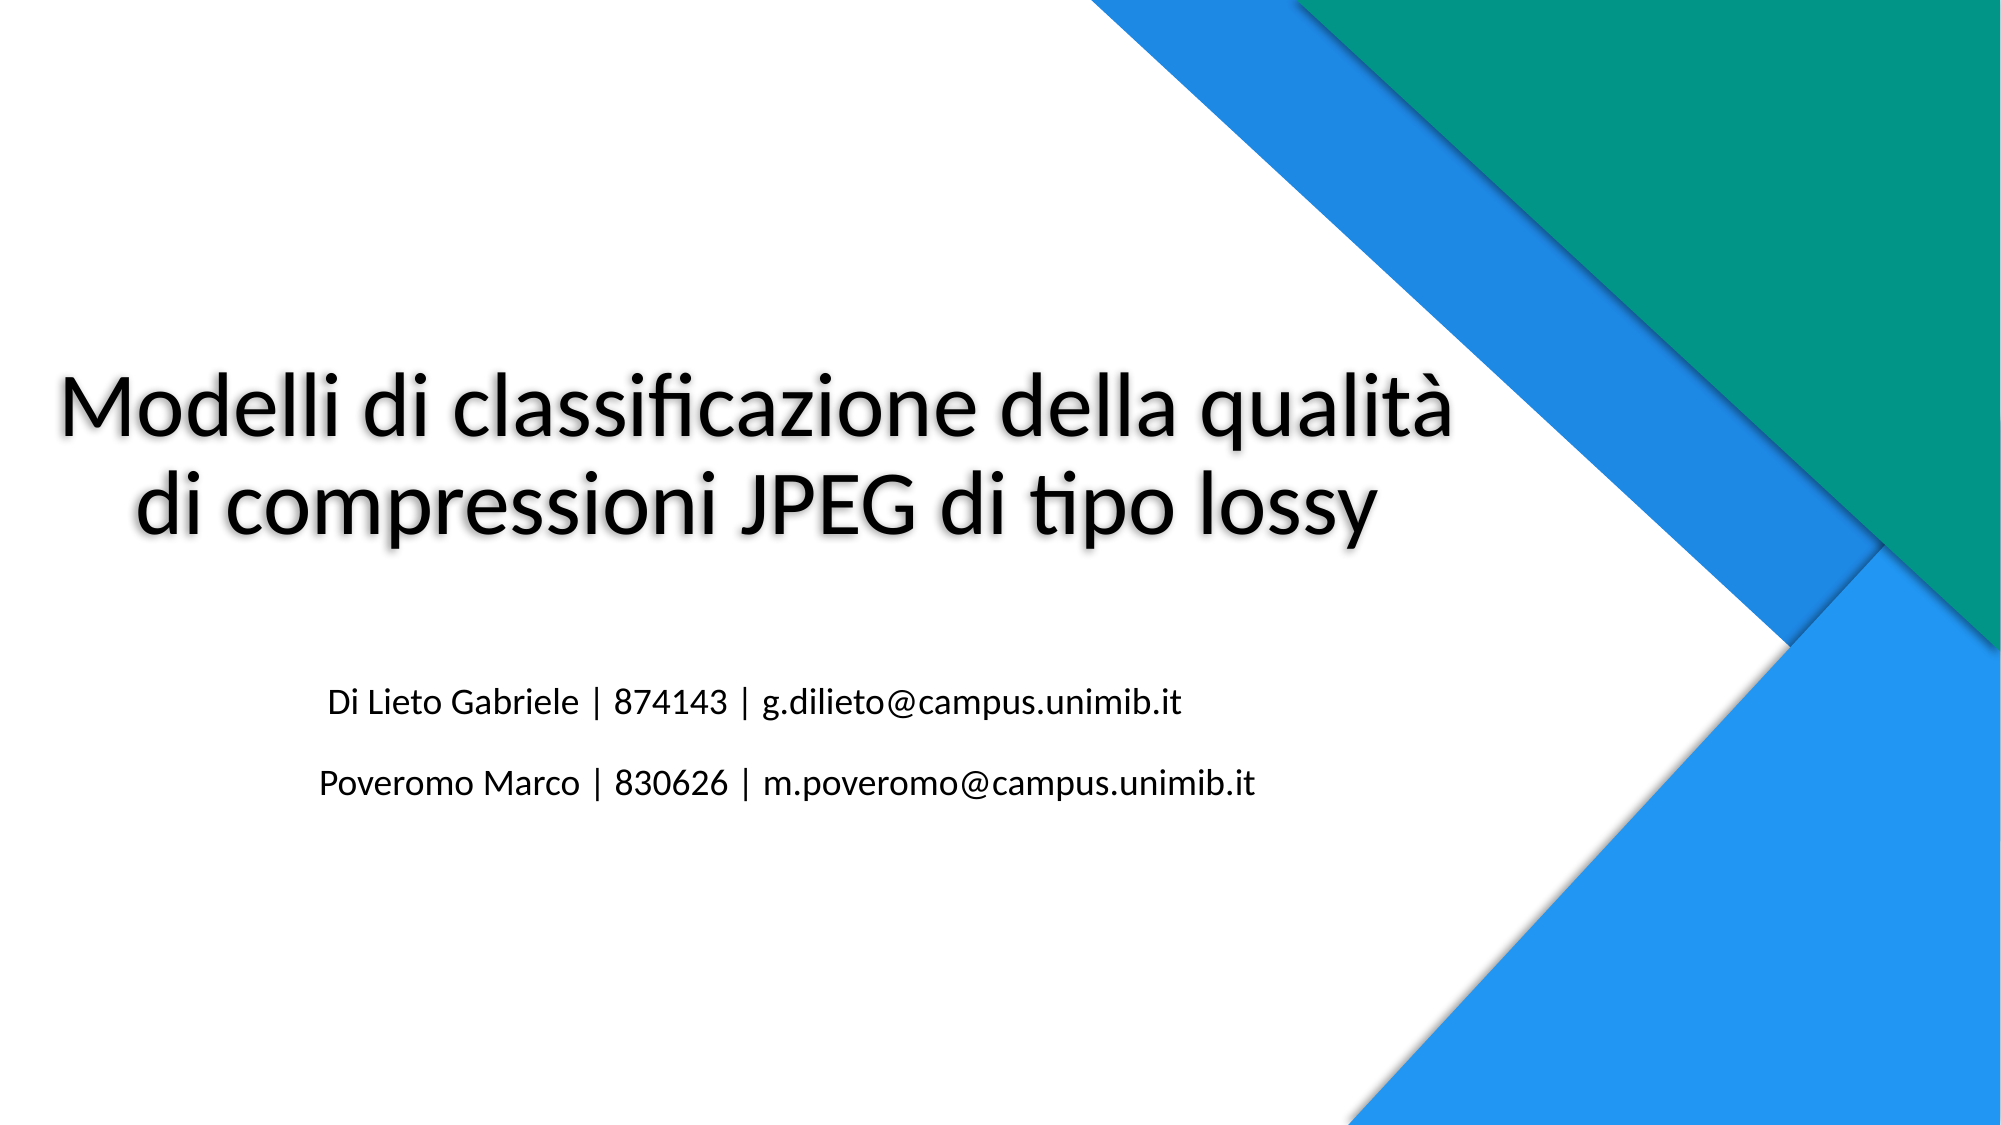

# Modelli di classificazione della qualità di compressioni JPEG di tipo lossy
 Di Lieto Gabriele | 874143 | g.dilieto@campus.unimib.it

Poveromo Marco | 830626 | m.poveromo@campus.unimib.it